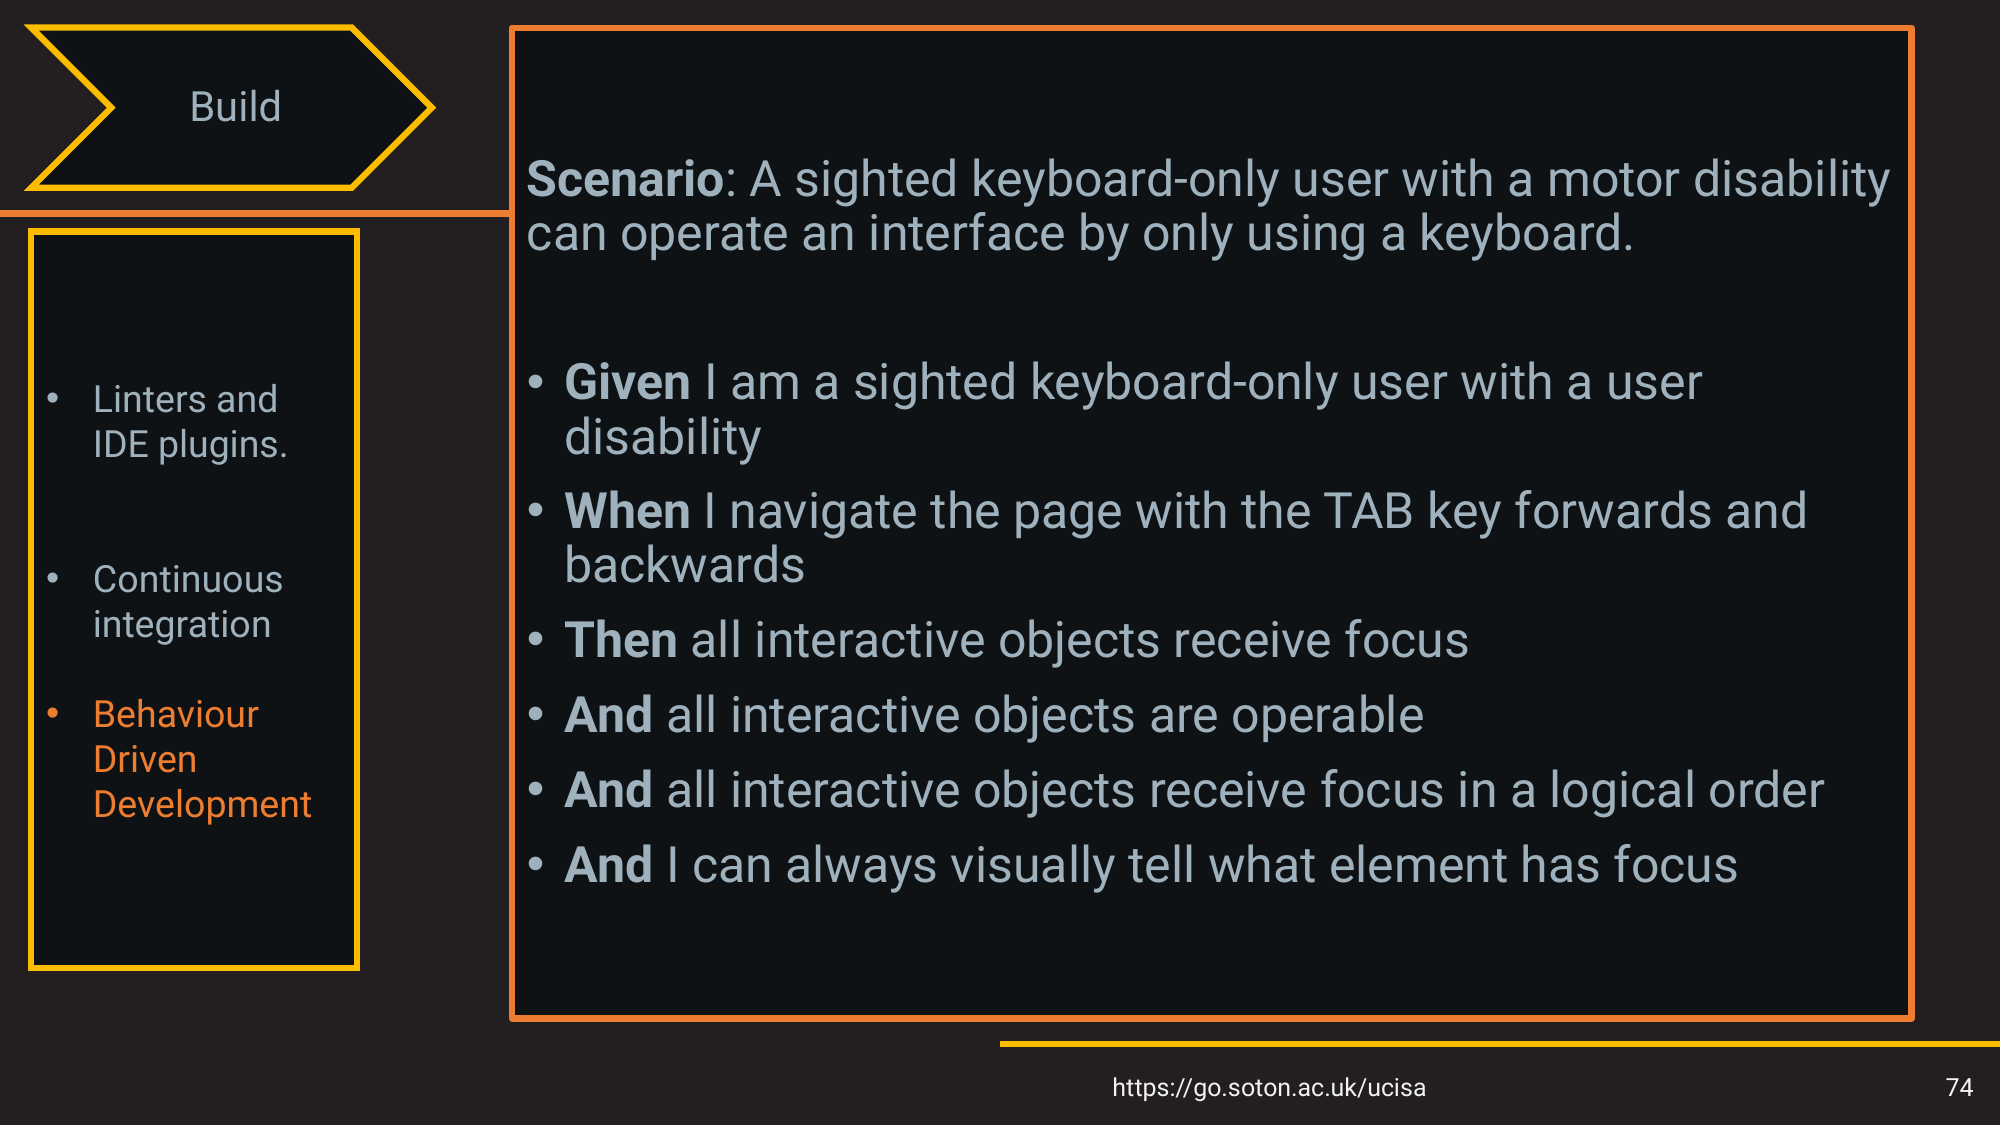

# Shifting left through the process (7)

Build
Scenario: A sighted keyboard-only user with a motor disability can operate an interface by only using a keyboard.

Given I am a sighted keyboard-only user with a user disability
When I navigate the page with the TAB key forwards and backwards
Then all interactive objects receive focus
And all interactive objects are operable
And all interactive objects receive focus in a logical order
And I can always visually tell what element has focus
Linters and IDE plugins.

Continuous integration

Behaviour Driven Development
74
https://go.soton.ac.uk/ucisa